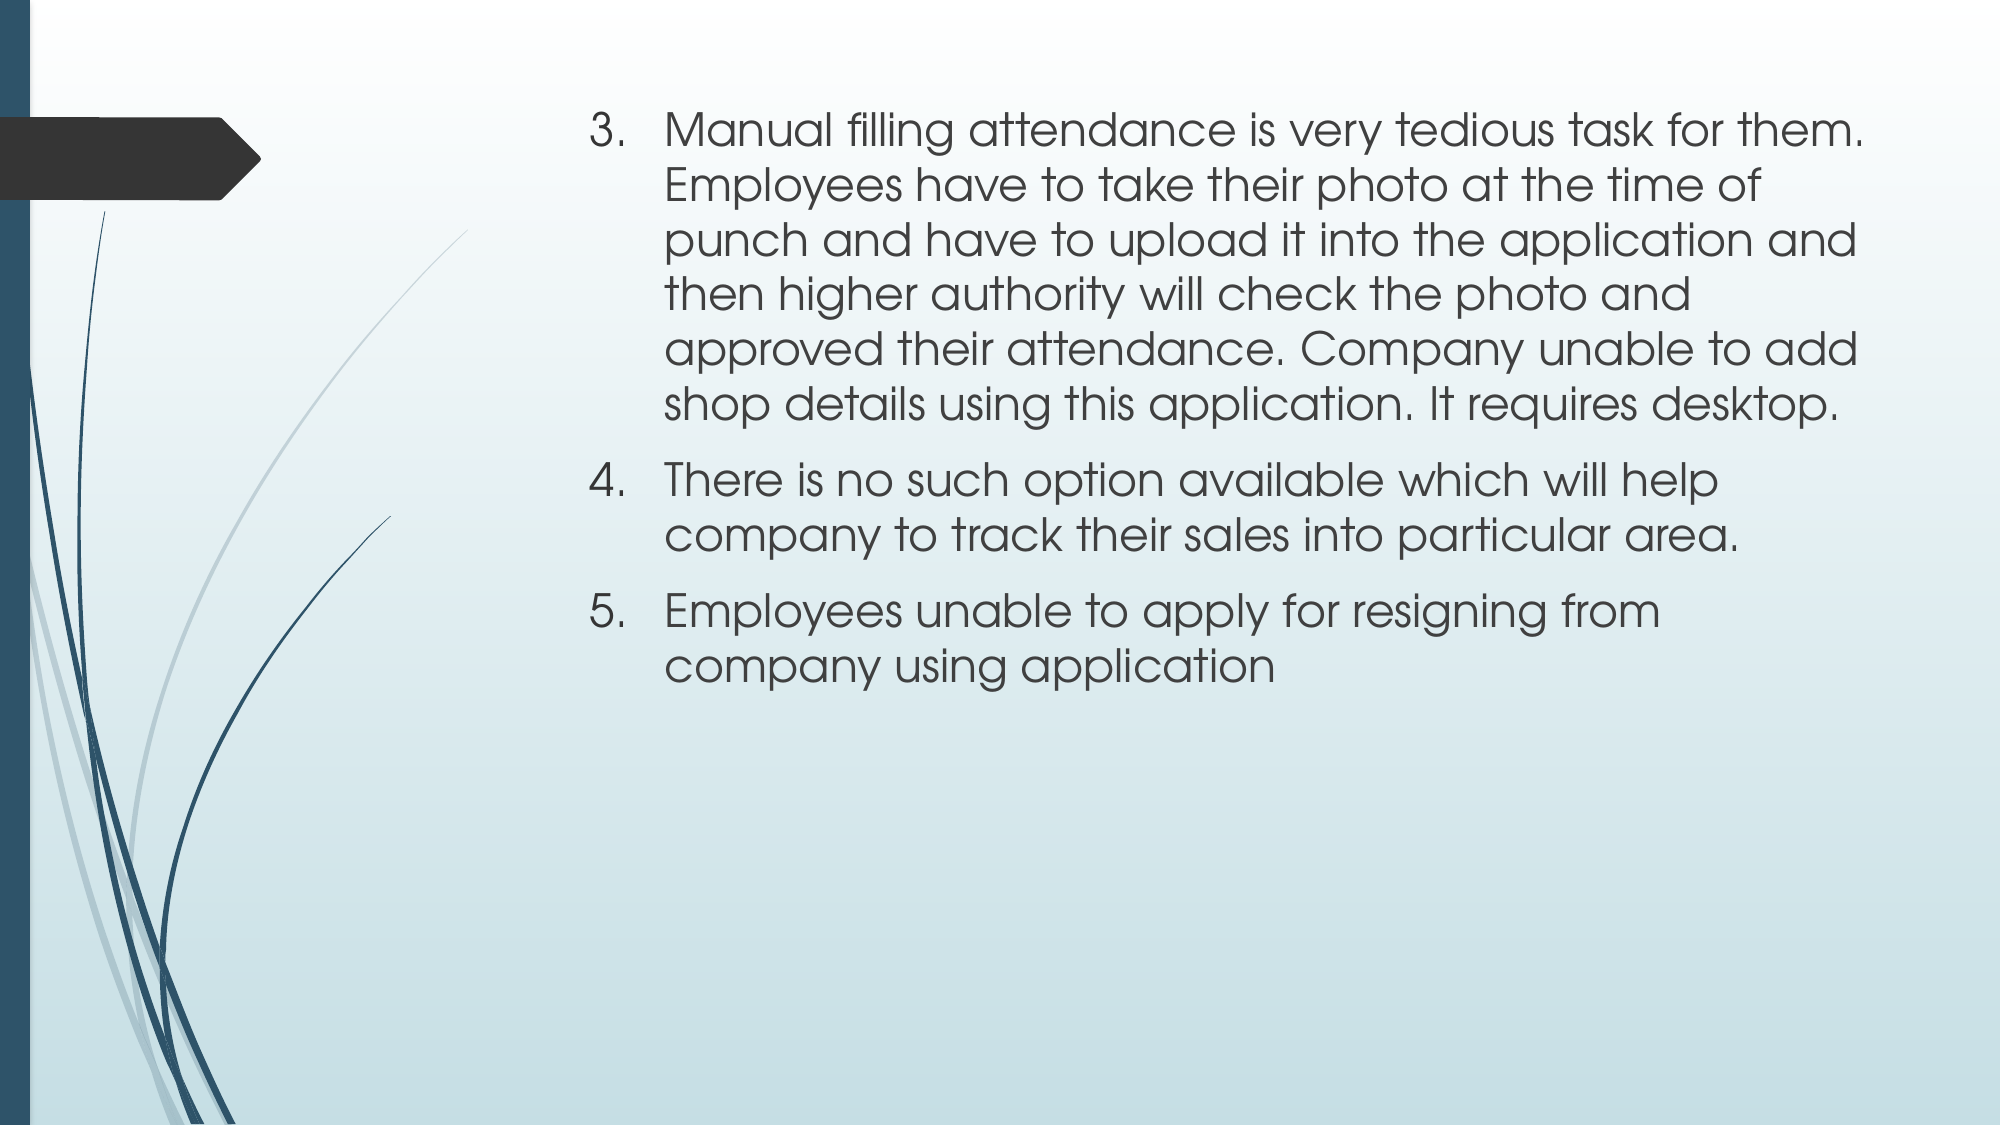

Manual filling attendance is very tedious task for them. Employees have to take their photo at the time of punch and have to upload it into the application and then higher authority will check the photo and approved their attendance. Company unable to add shop details using this application. It requires desktop.
There is no such option available which will help company to track their sales into particular area.
Employees unable to apply for resigning from company using application